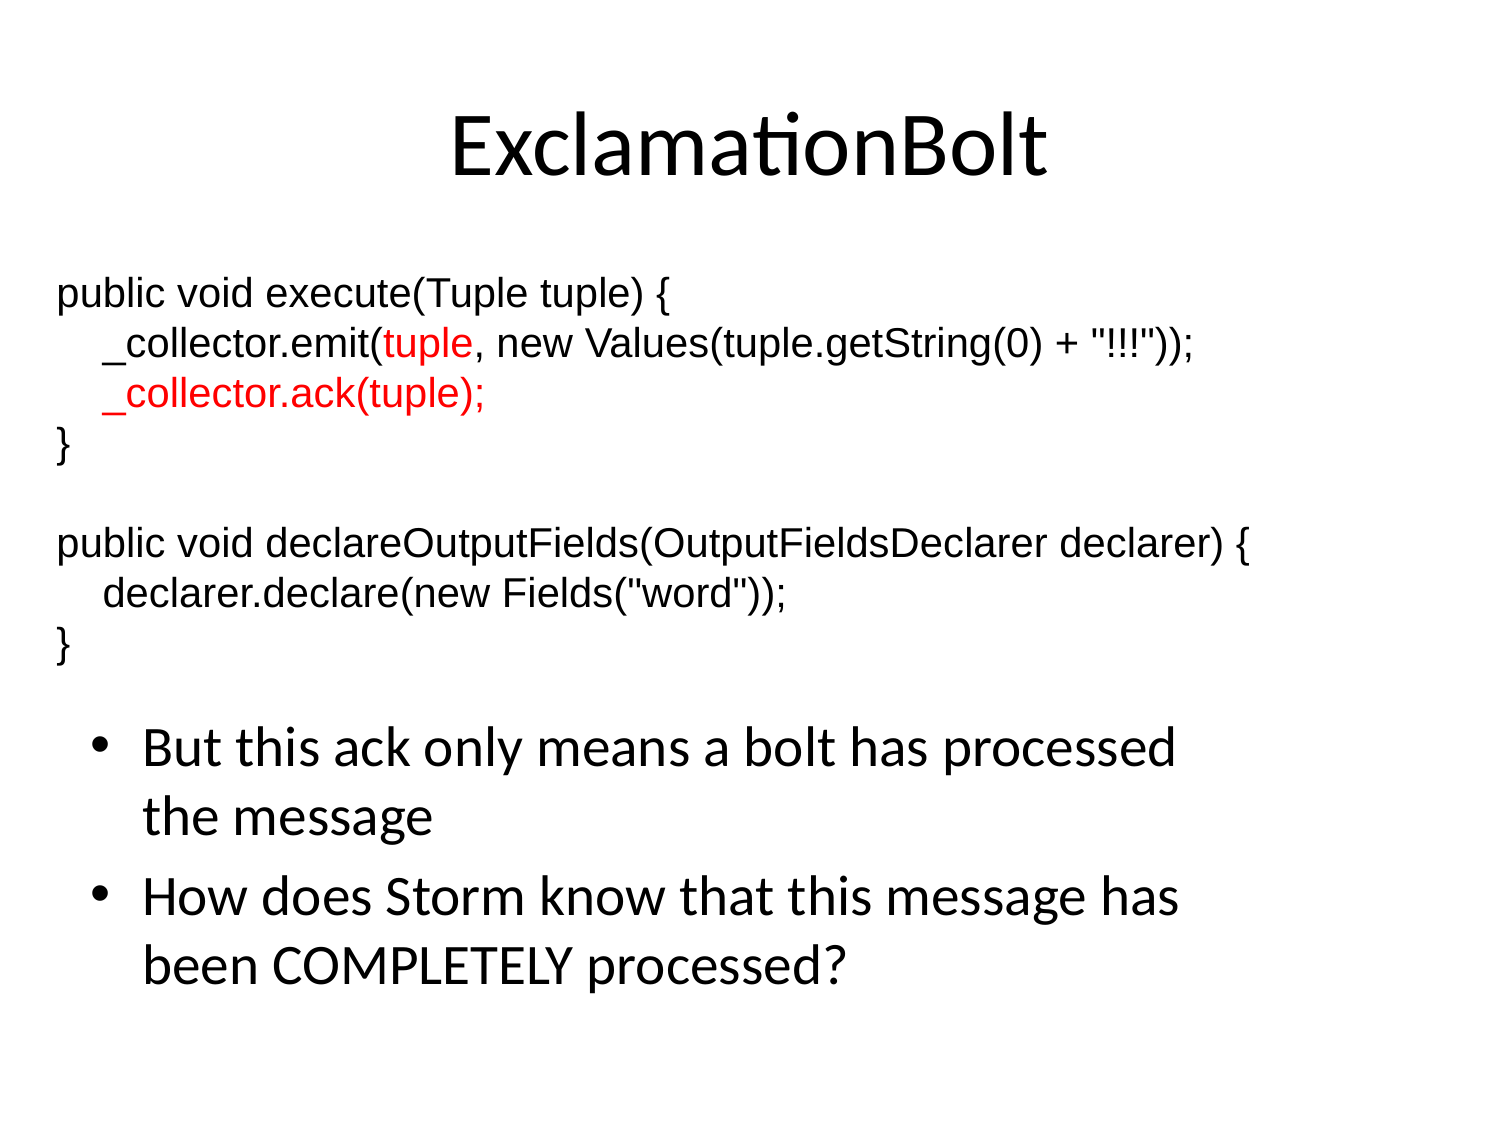

# ExclamationBolt

public void execute(Tuple tuple) {
    _collector.emit(tuple, new Values(tuple.getString(0) + "!!!"));
    _collector.ack(tuple);
}

public void declareOutputFields(OutputFieldsDeclarer declarer) {
    declarer.declare(new Fields("word"));
}

But this ack only means a bolt has processed the message
How does Storm know that this message has been COMPLETELY processed?